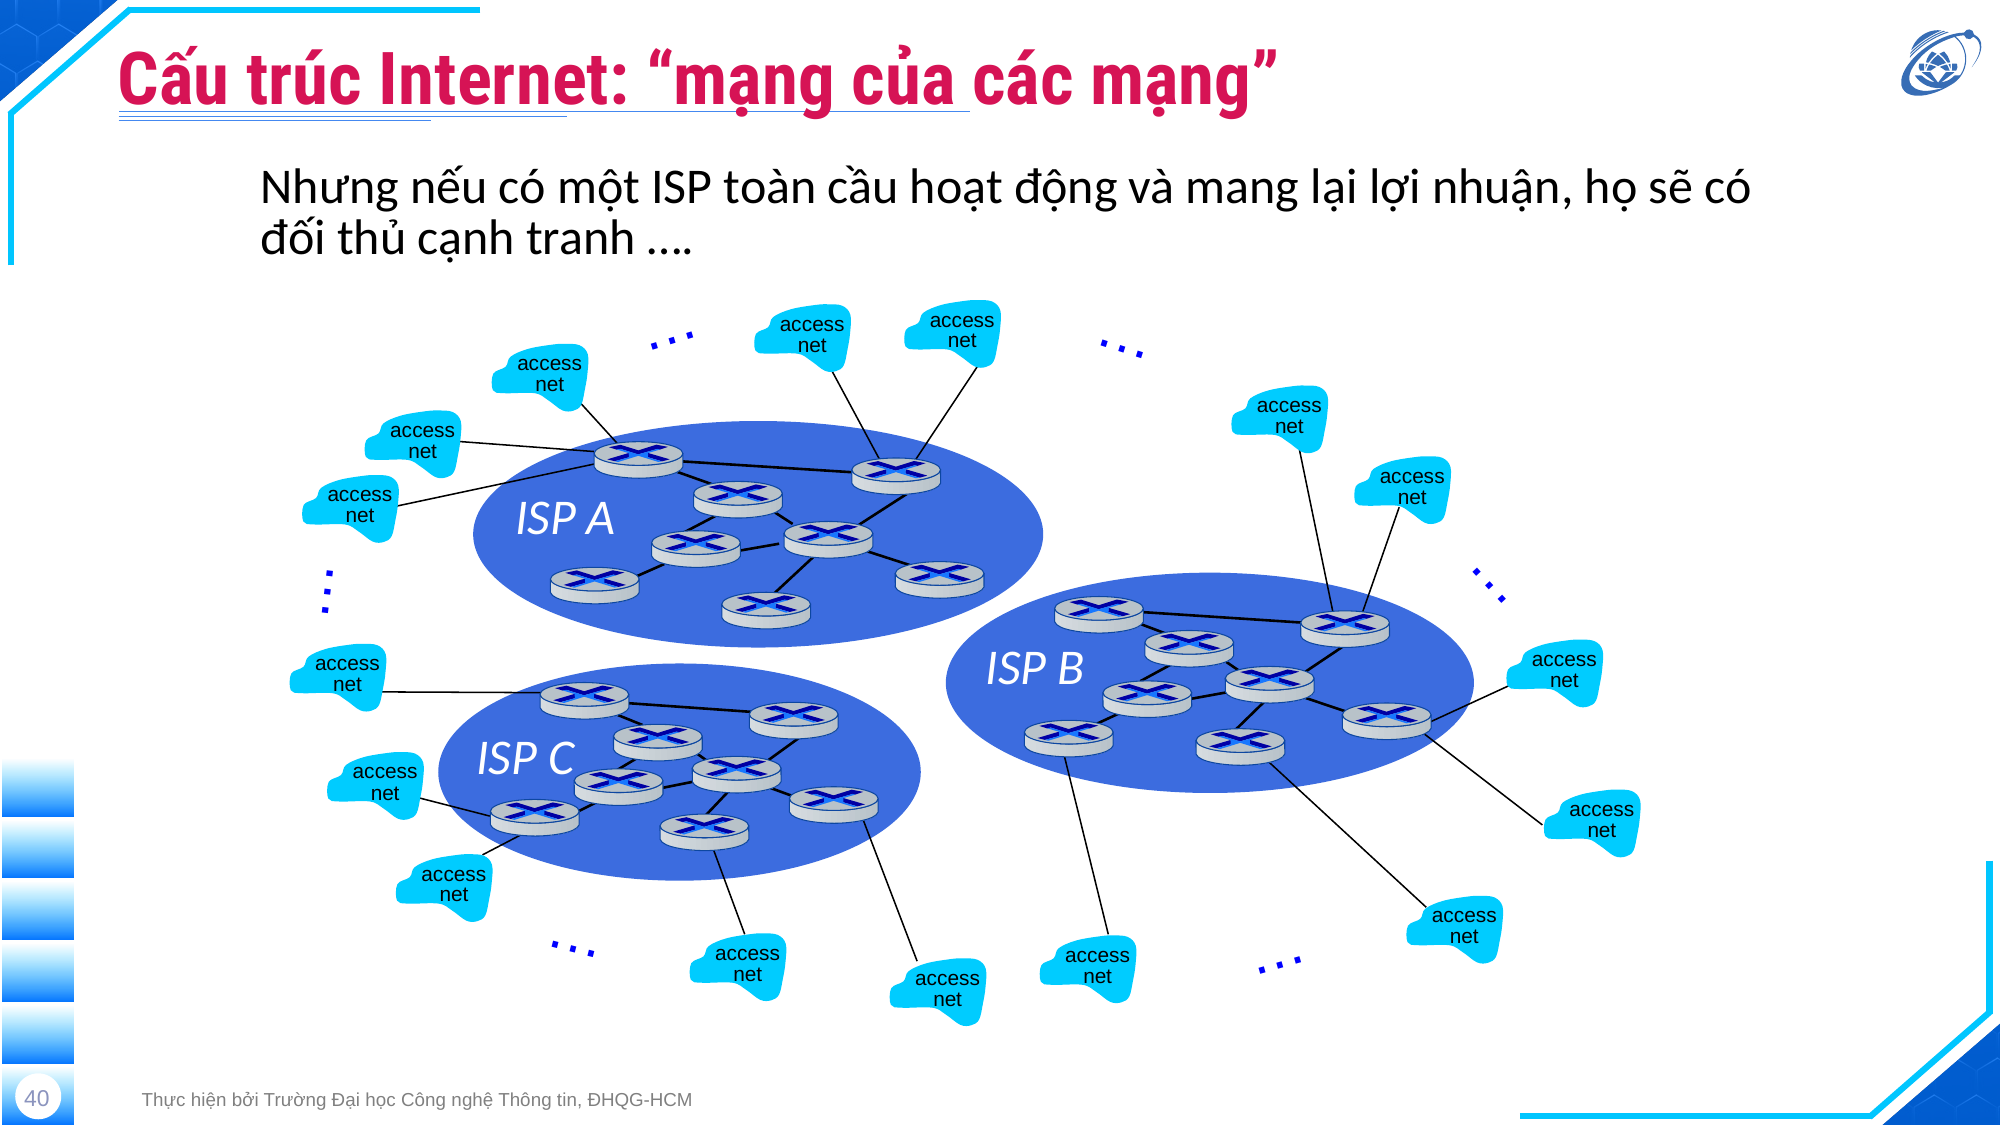

# Cấu trúc Internet: “mạng của các mạng”
Nhưng nếu có một ISP toàn cầu hoạt động và mang lại lợi nhuận, họ sẽ có đối thủ cạnh tranh ….
…
…

access
net

access
net

access
net

access
net

access
net

access
net

access
net
…
…

access
net

access
net

access
net

access
net

access
net

access
net
…

access
net

access
net
…

access
net

ISP A

ISP B

ISP C

40
Thực hiện bởi Trường Đại học Công nghệ Thông tin, ĐHQG-HCM